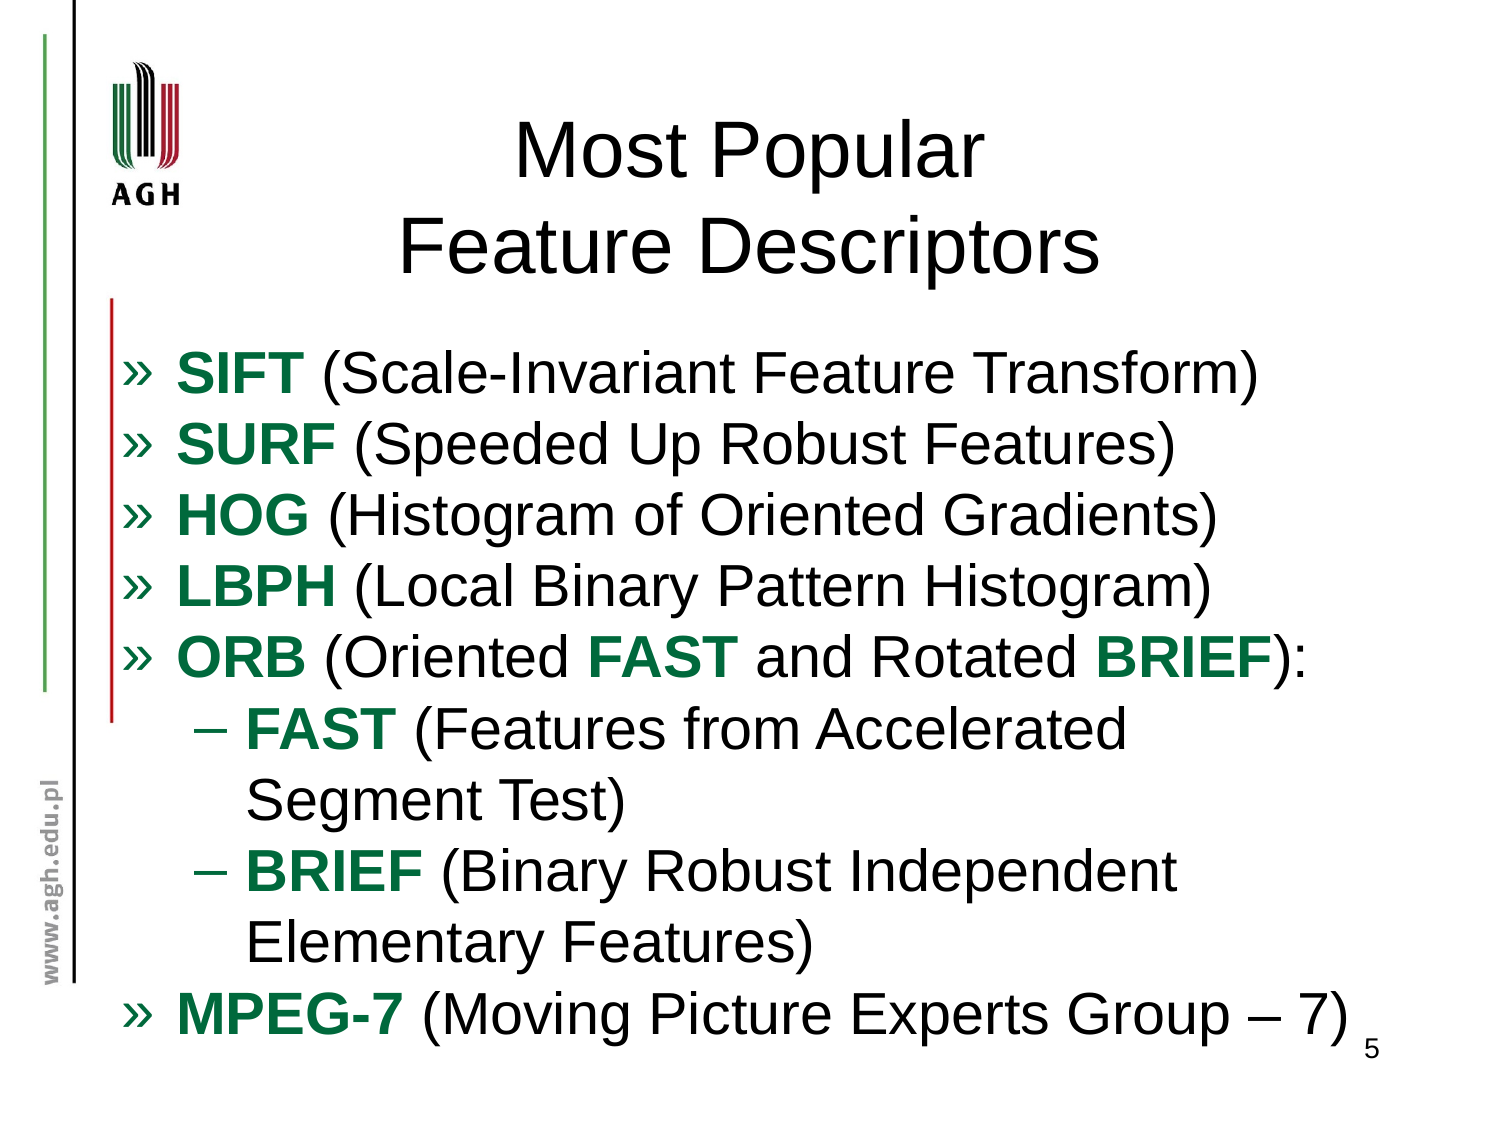

# Most Popular Feature Descriptors
SIFT (Scale-Invariant Feature Transform)
SURF (Speeded Up Robust Features)
HOG (Histogram of Oriented Gradients)
LBPH (Local Binary Pattern Histogram)
ORB (Oriented FAST and Rotated BRIEF):
FAST (Features from Accelerated Segment Test)
BRIEF (Binary Robust Independent Elementary Features)
MPEG-7 (Moving Picture Experts Group – 7)
5